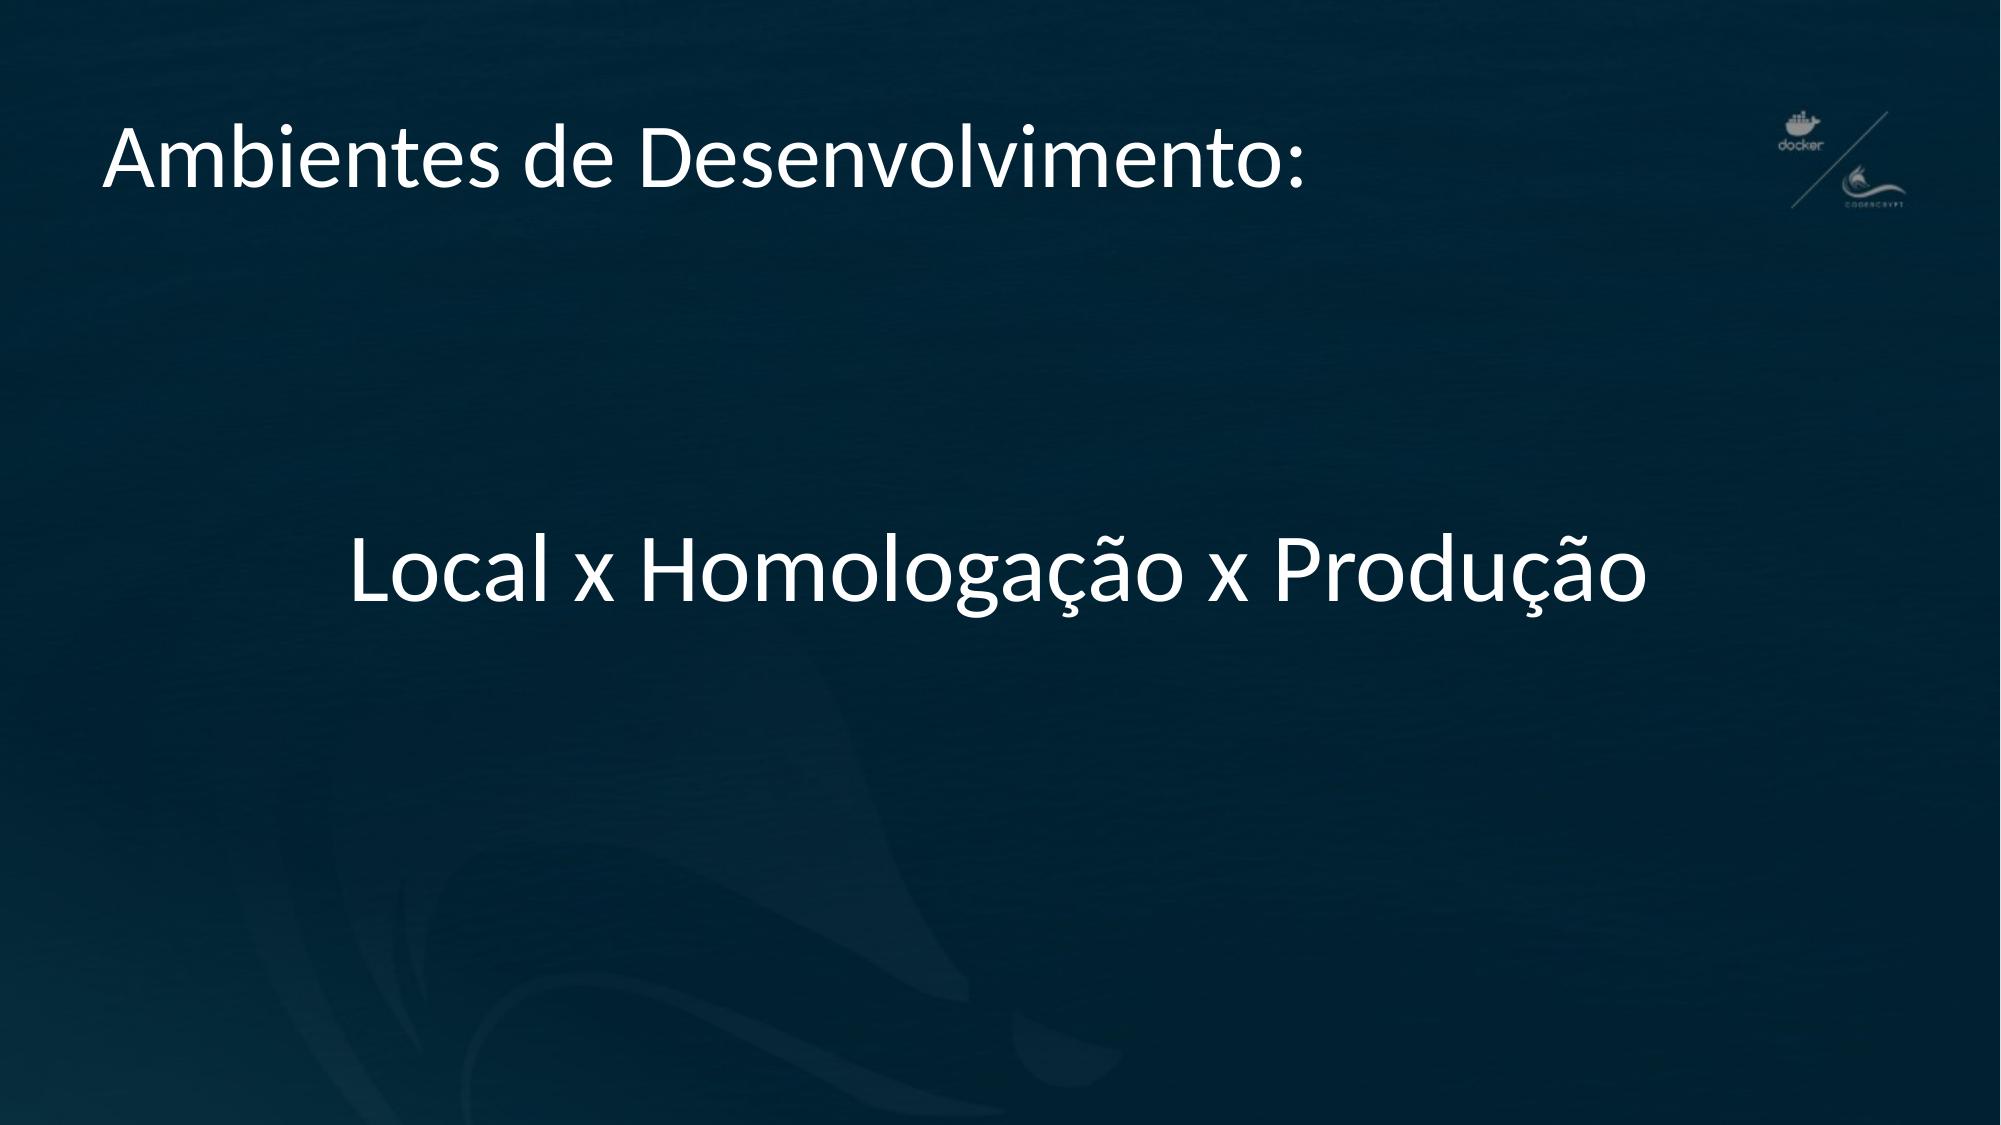

# Ambientes de Desenvolvimento:
Local x Homologação x Produção